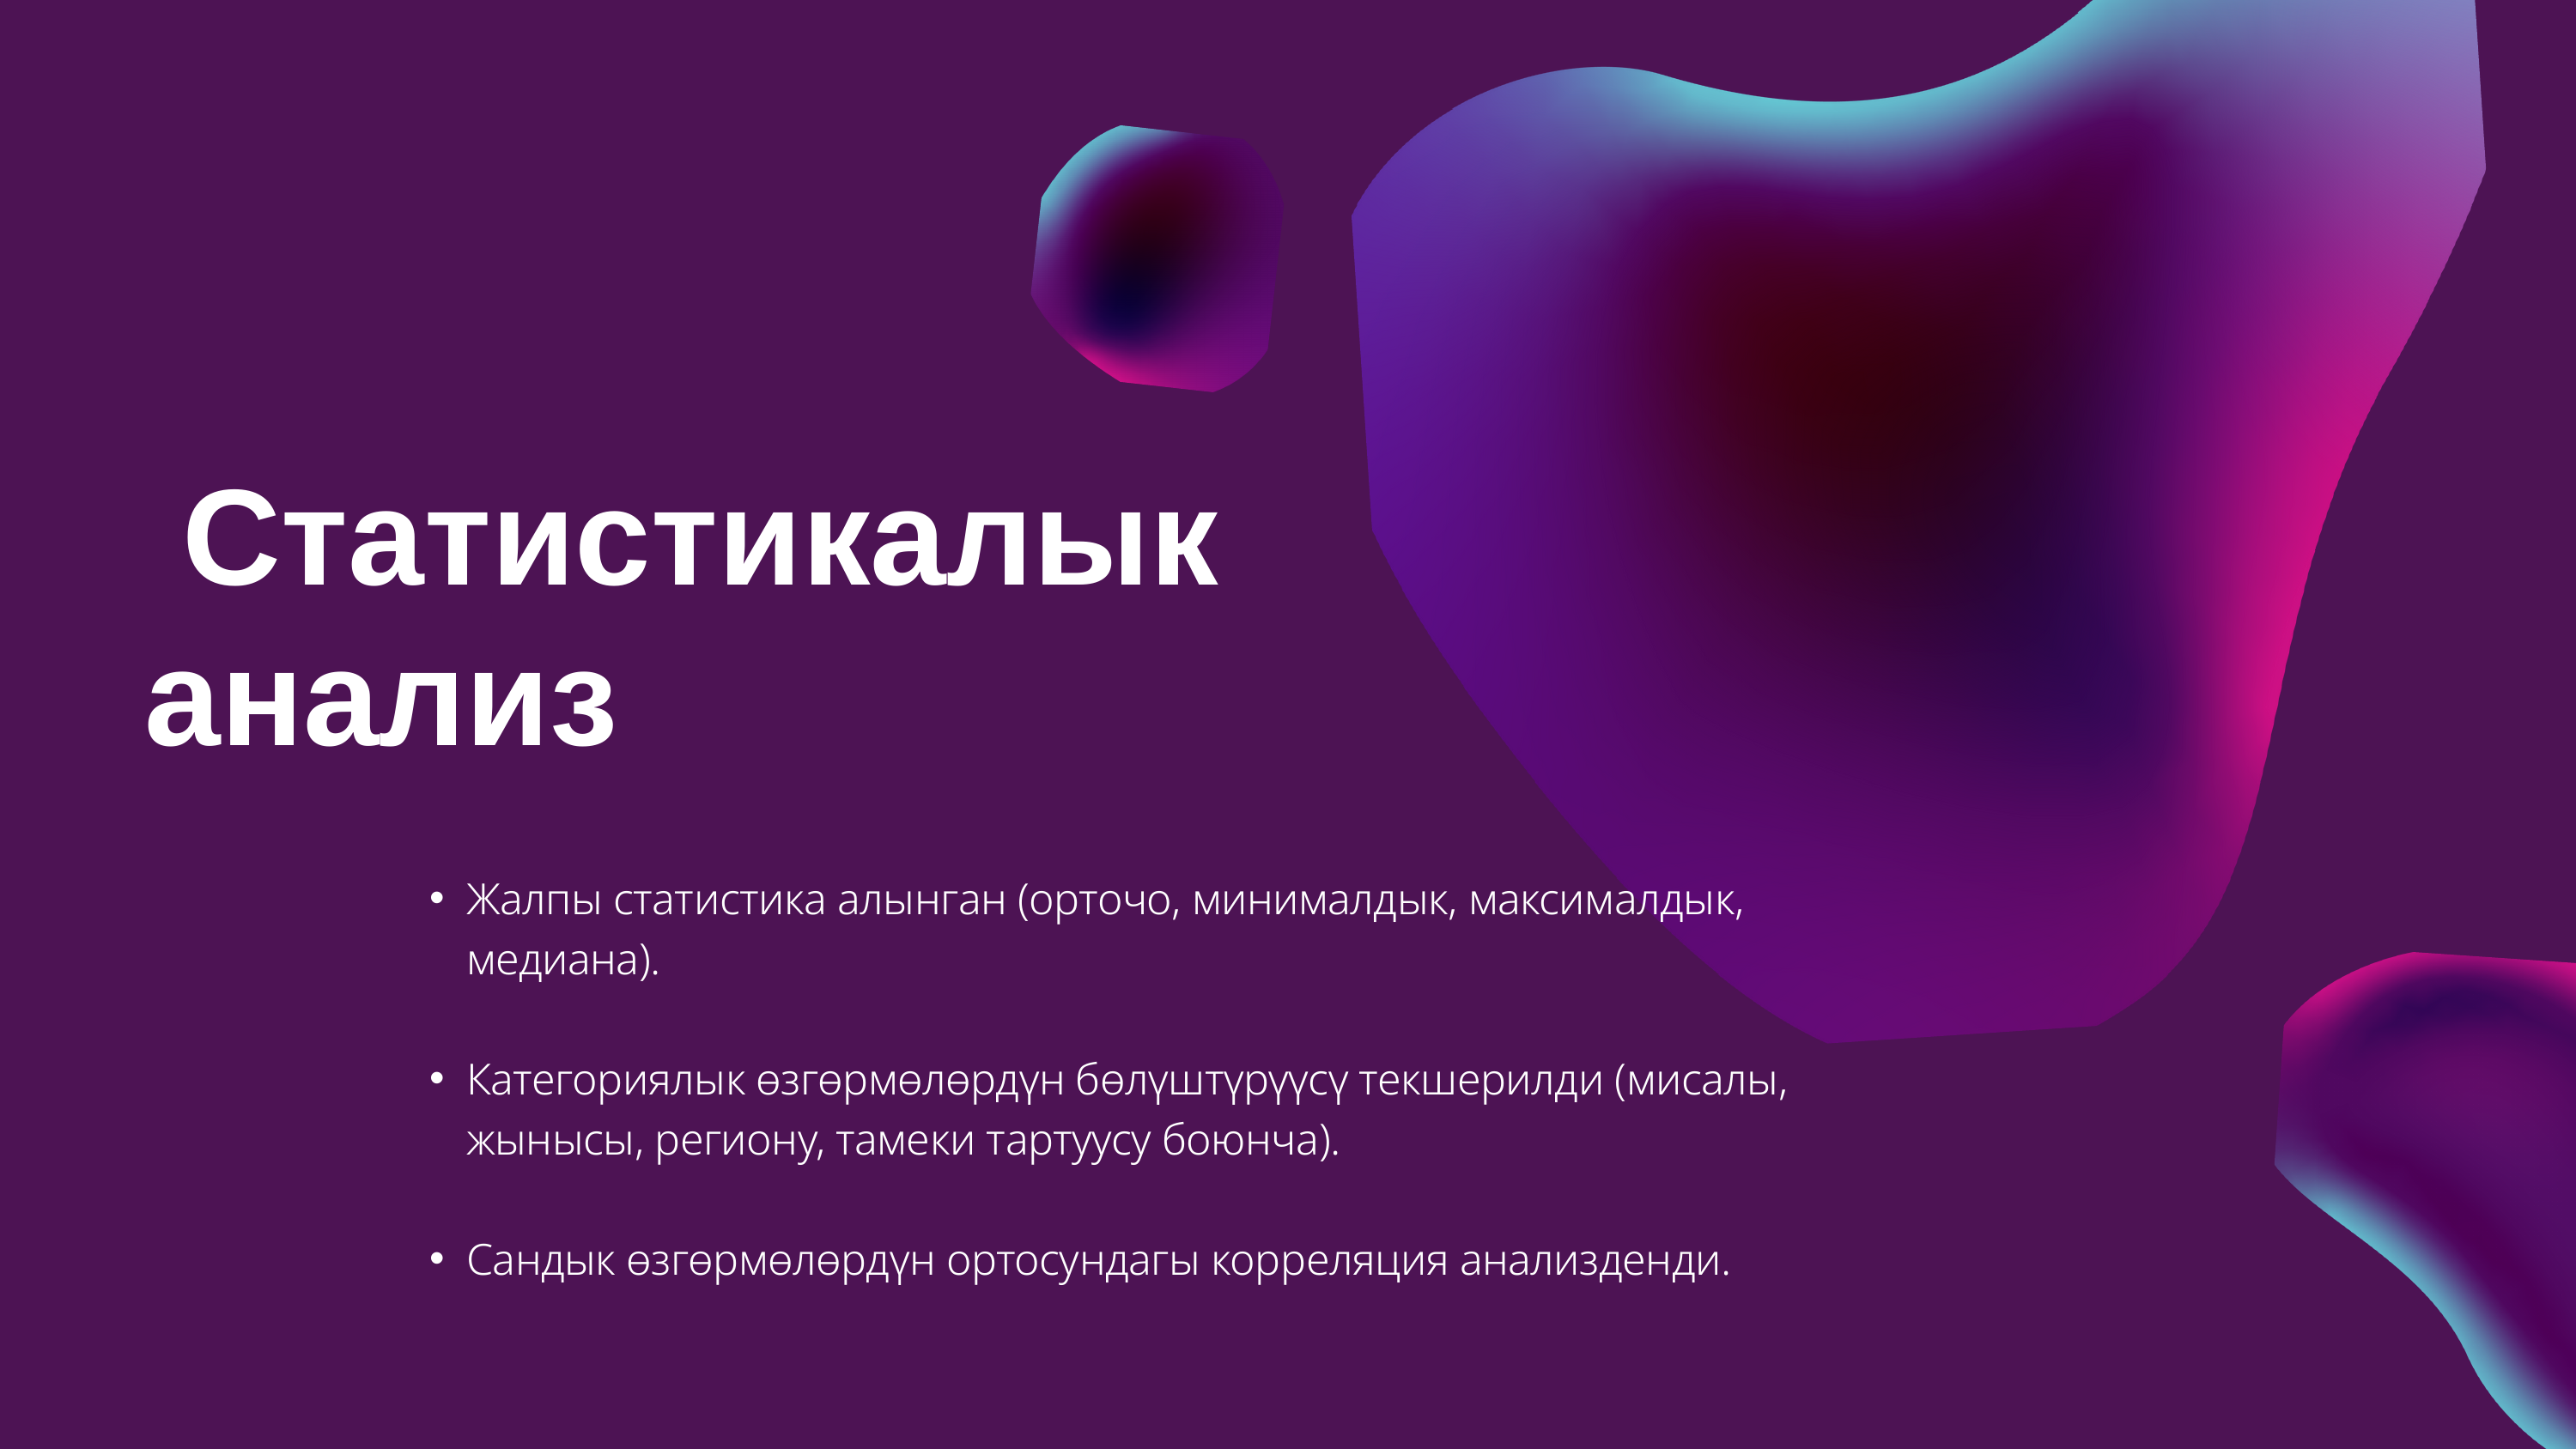

Статистикалык анализ

Жалпы статистика алынган (орточо, минималдык, максималдык, медиана).

Категориялык өзгөрмөлөрдүн бөлүштүрүүсү текшерилди (мисалы, жынысы, региону, тамеки тартуусу боюнча).

Сандык өзгөрмөлөрдүн ортосундагы корреляция анализденди.